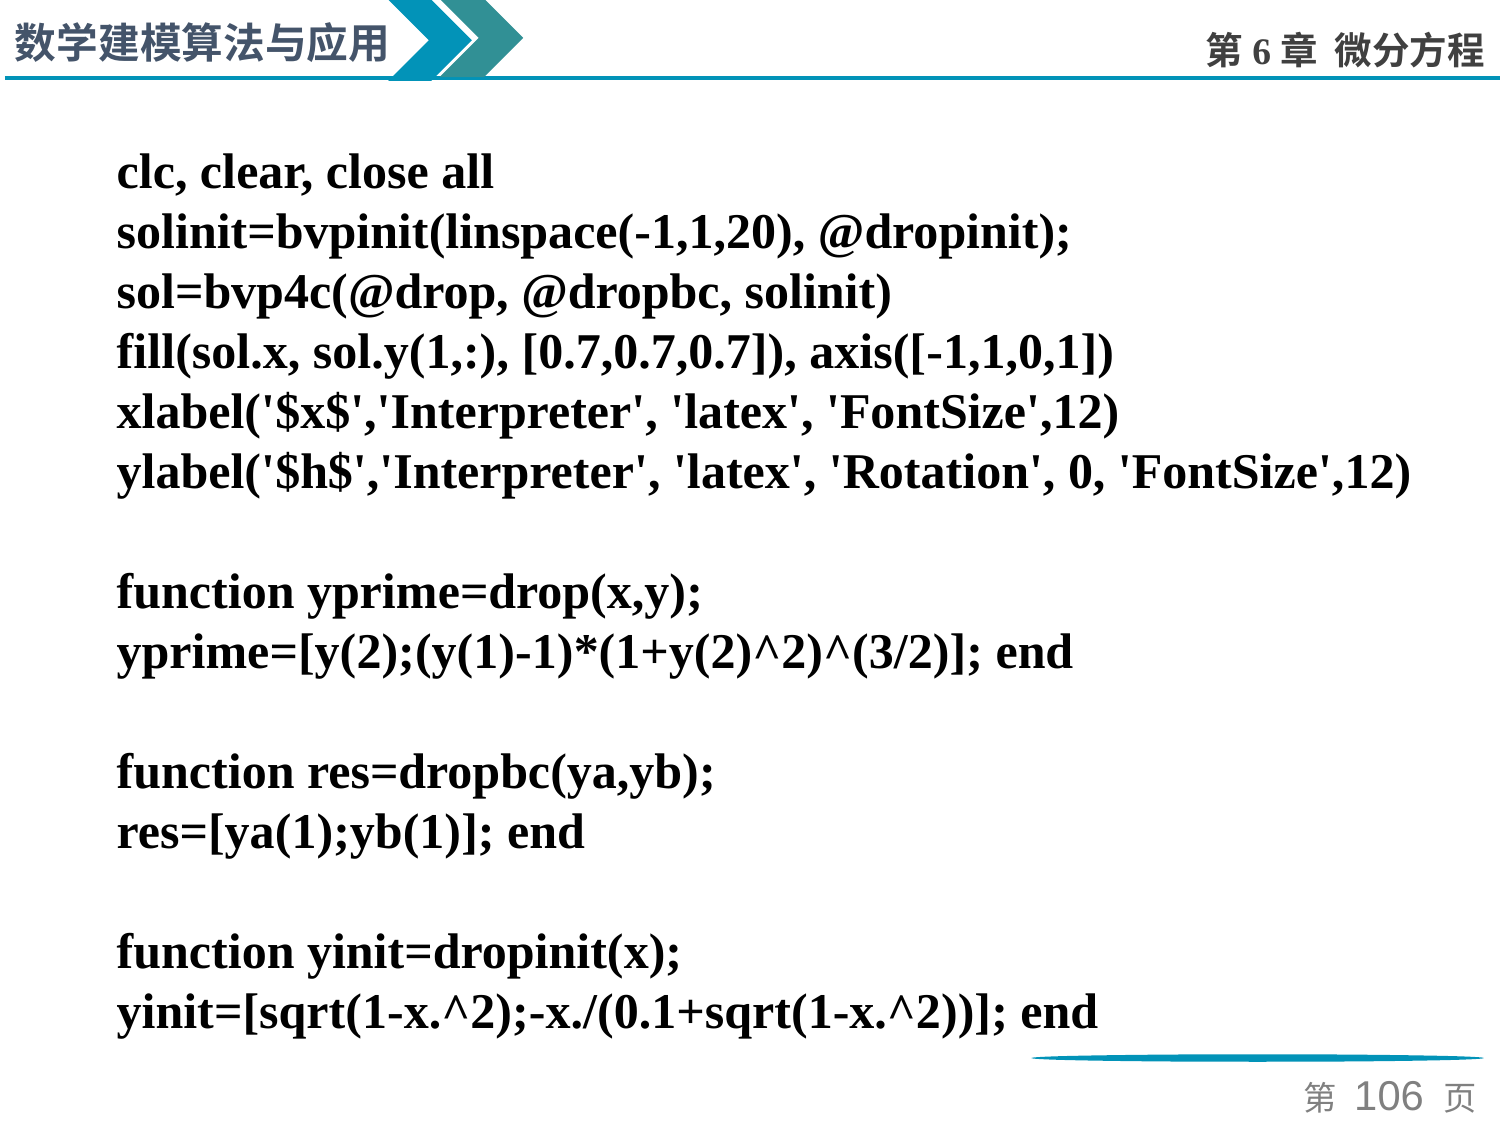

clc, clear, close all
solinit=bvpinit(linspace(-1,1,20), @dropinit);
sol=bvp4c(@drop, @dropbc, solinit)
fill(sol.x, sol.y(1,:), [0.7,0.7,0.7]), axis([-1,1,0,1])
xlabel('$x$','Interpreter', 'latex', 'FontSize',12)
ylabel('$h$','Interpreter', 'latex', 'Rotation', 0, 'FontSize',12)

function yprime=drop(x,y);
yprime=[y(2);(y(1)-1)*(1+y(2)^2)^(3/2)]; end

function res=dropbc(ya,yb);
res=[ya(1);yb(1)]; end

function yinit=dropinit(x);
yinit=[sqrt(1-x.^2);-x./(0.1+sqrt(1-x.^2))]; end